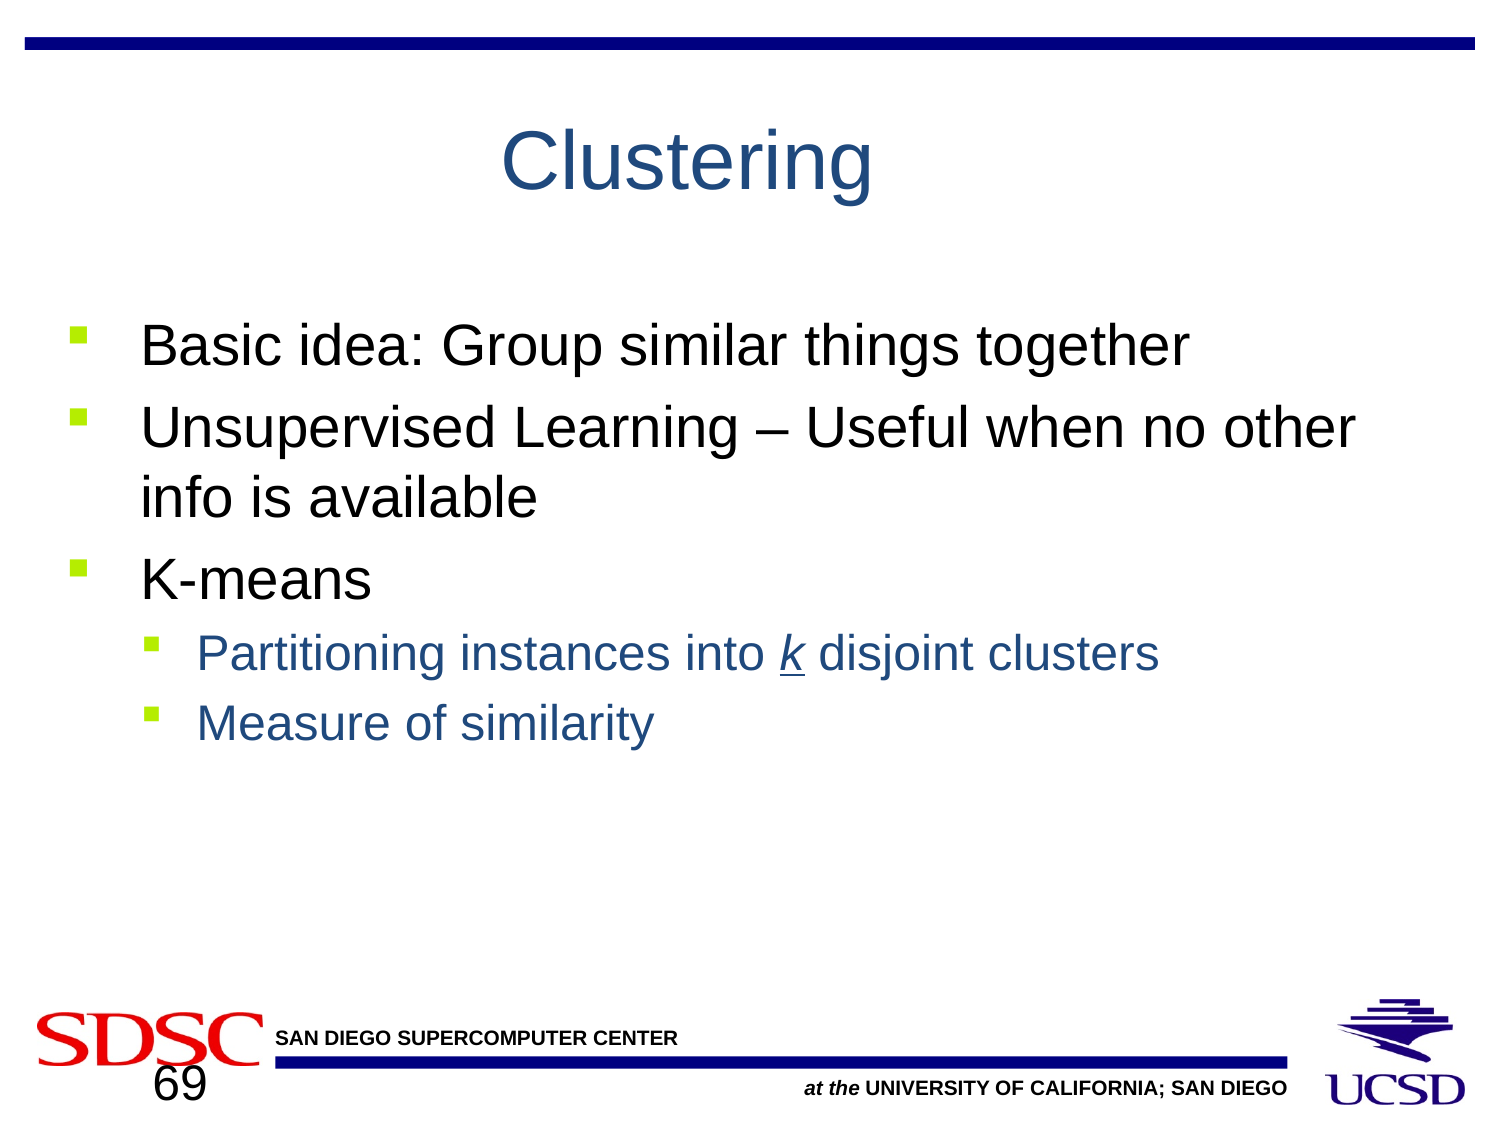

Clustering
Basic idea: Group similar things together
Unsupervised Learning – Useful when no other info is available
K-means
Partitioning instances into k disjoint clusters
Measure of similarity

69